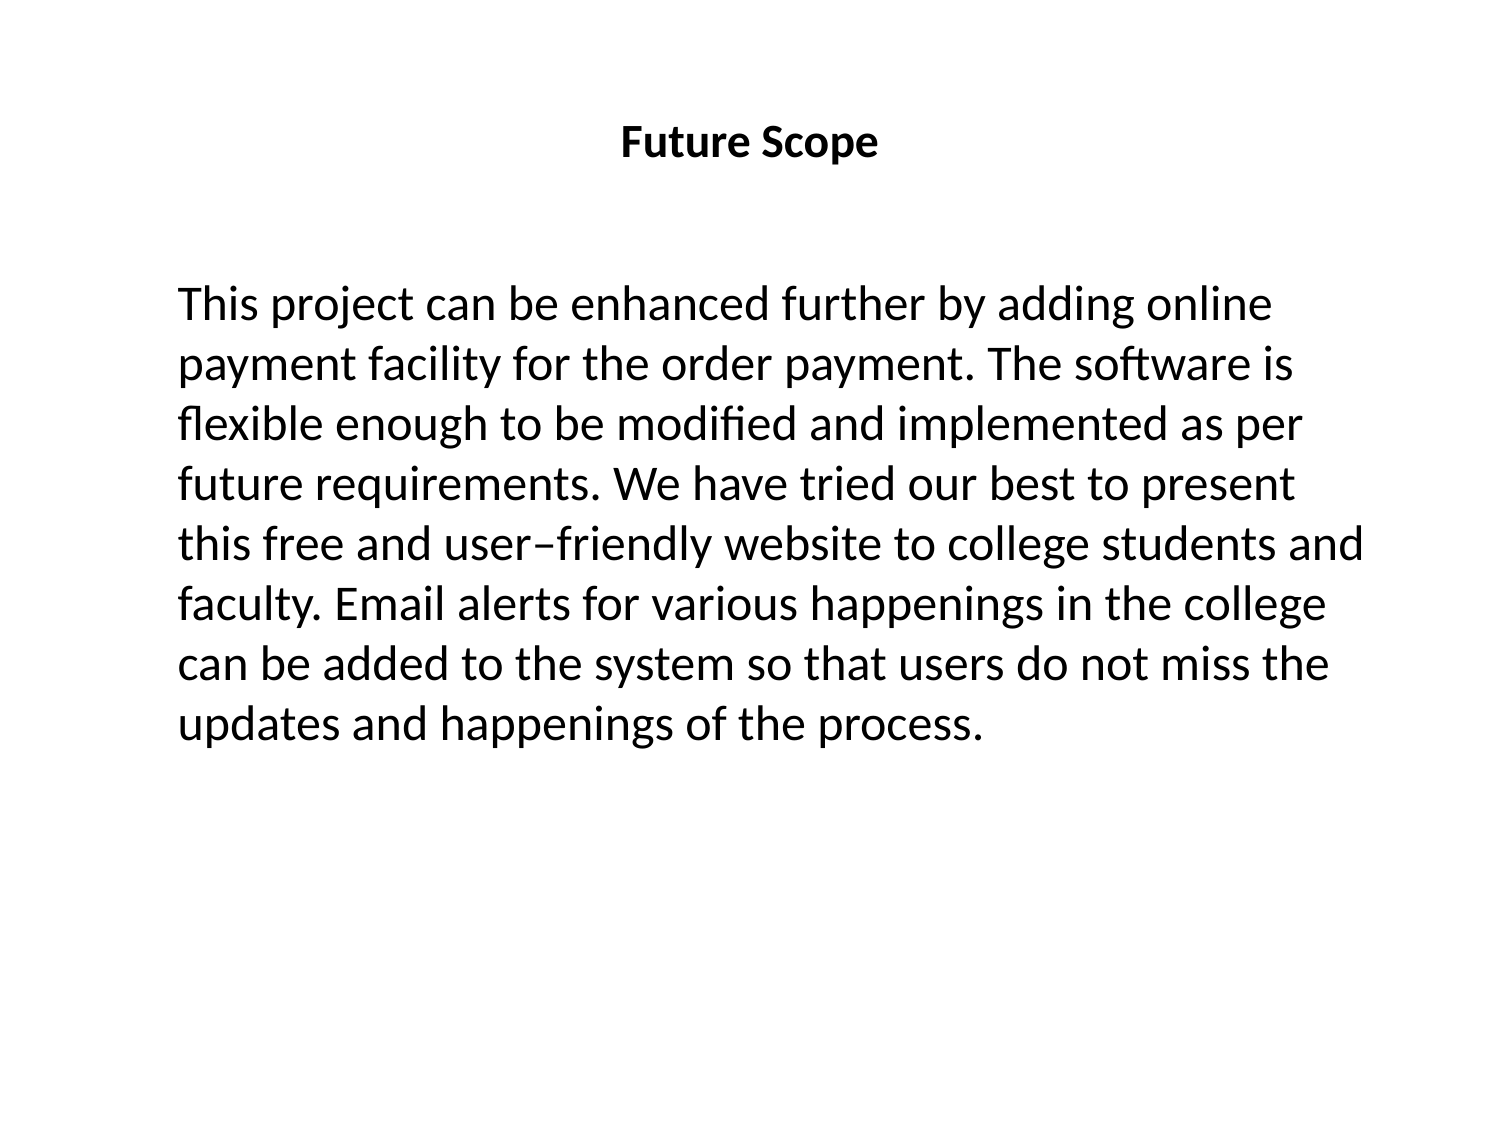

# Future Scope
This project can be enhanced further by adding online payment facility for the order payment. The software is flexible enough to be modified and implemented as per future requirements. We have tried our best to present this free and user–friendly website to college students and faculty. Email alerts for various happenings in the college can be added to the system so that users do not miss the updates and happenings of the process.